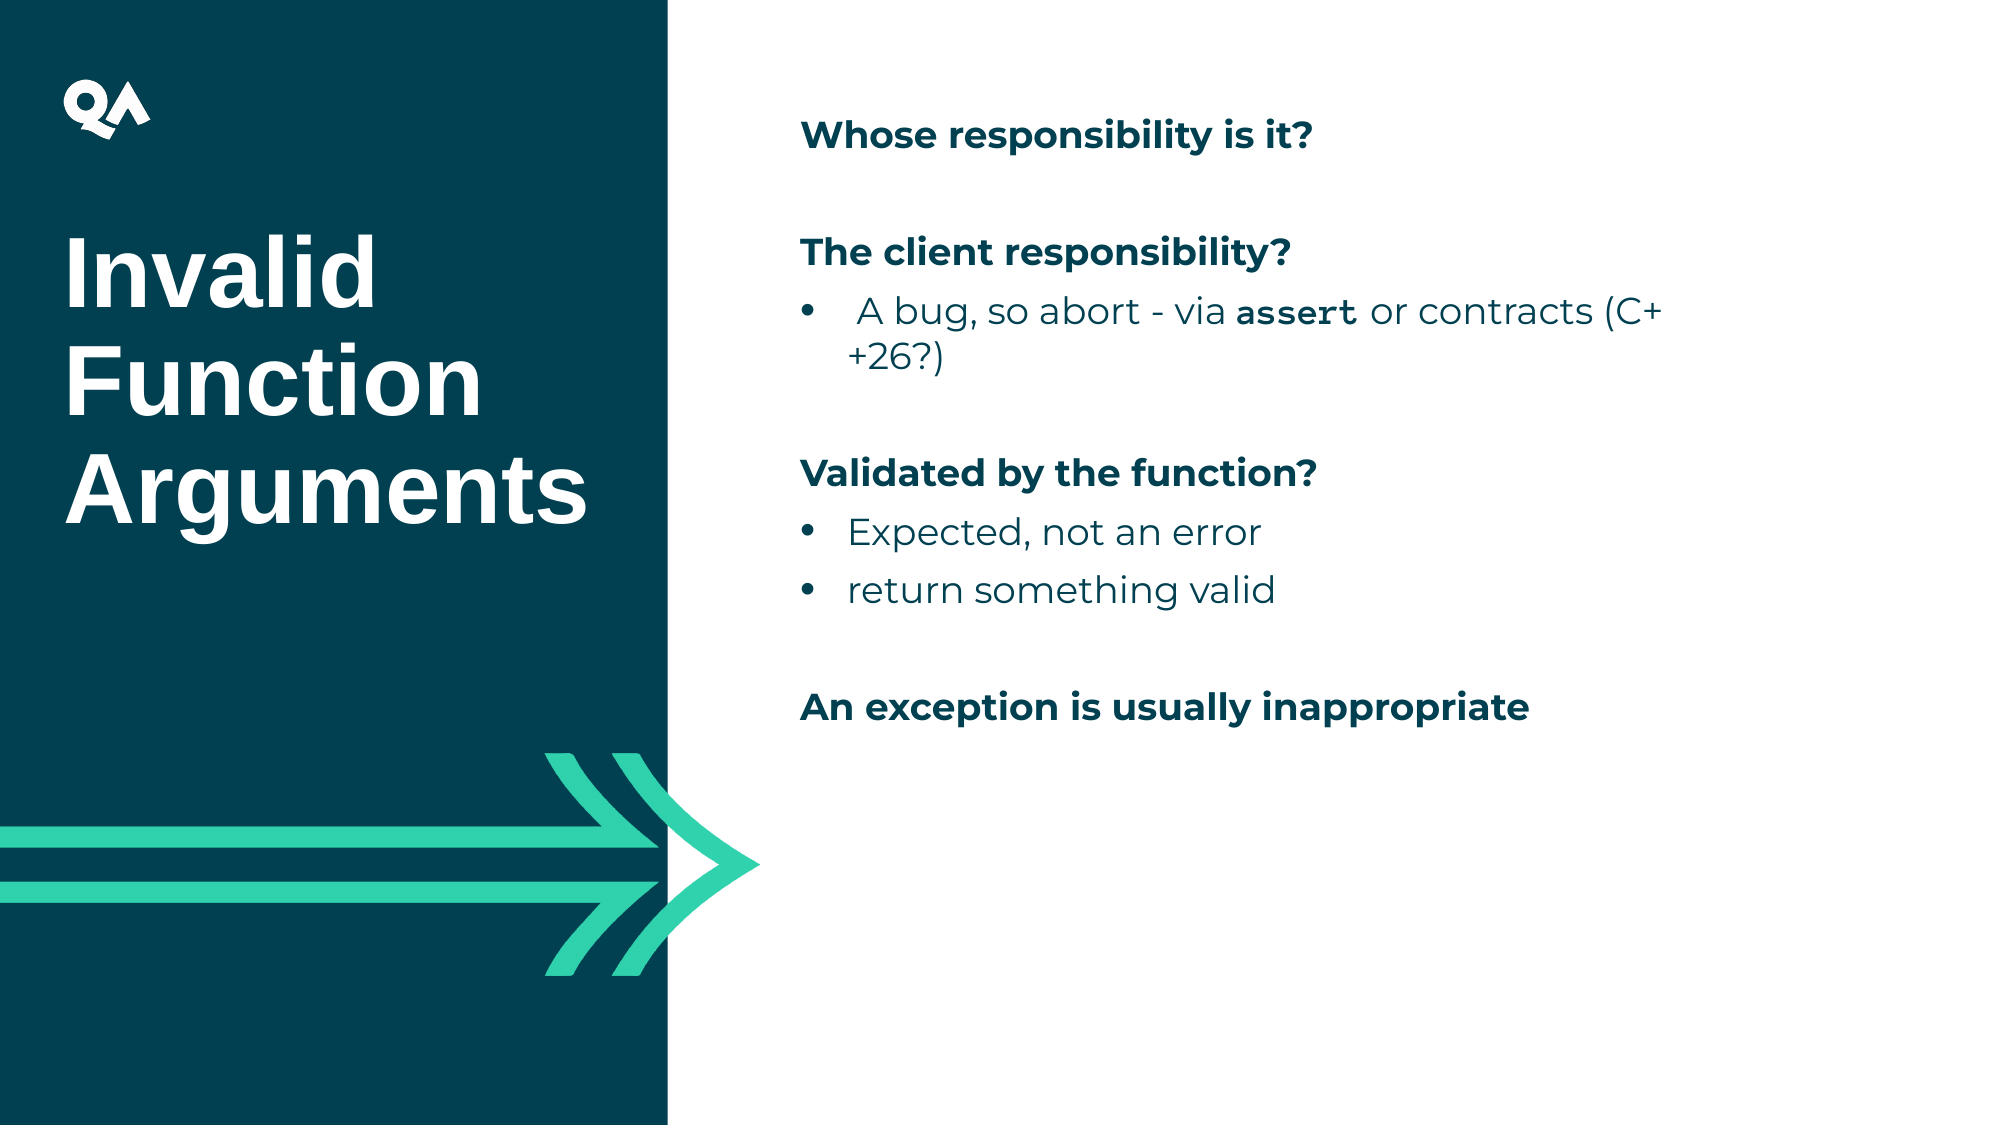

Whose responsibility is it?

The client responsibility?
 A bug, so abort - via assert or contracts (C++26?)

Validated by the function?
Expected, not an error
return something valid

An exception is usually inappropriate
Invalid Function Arguments